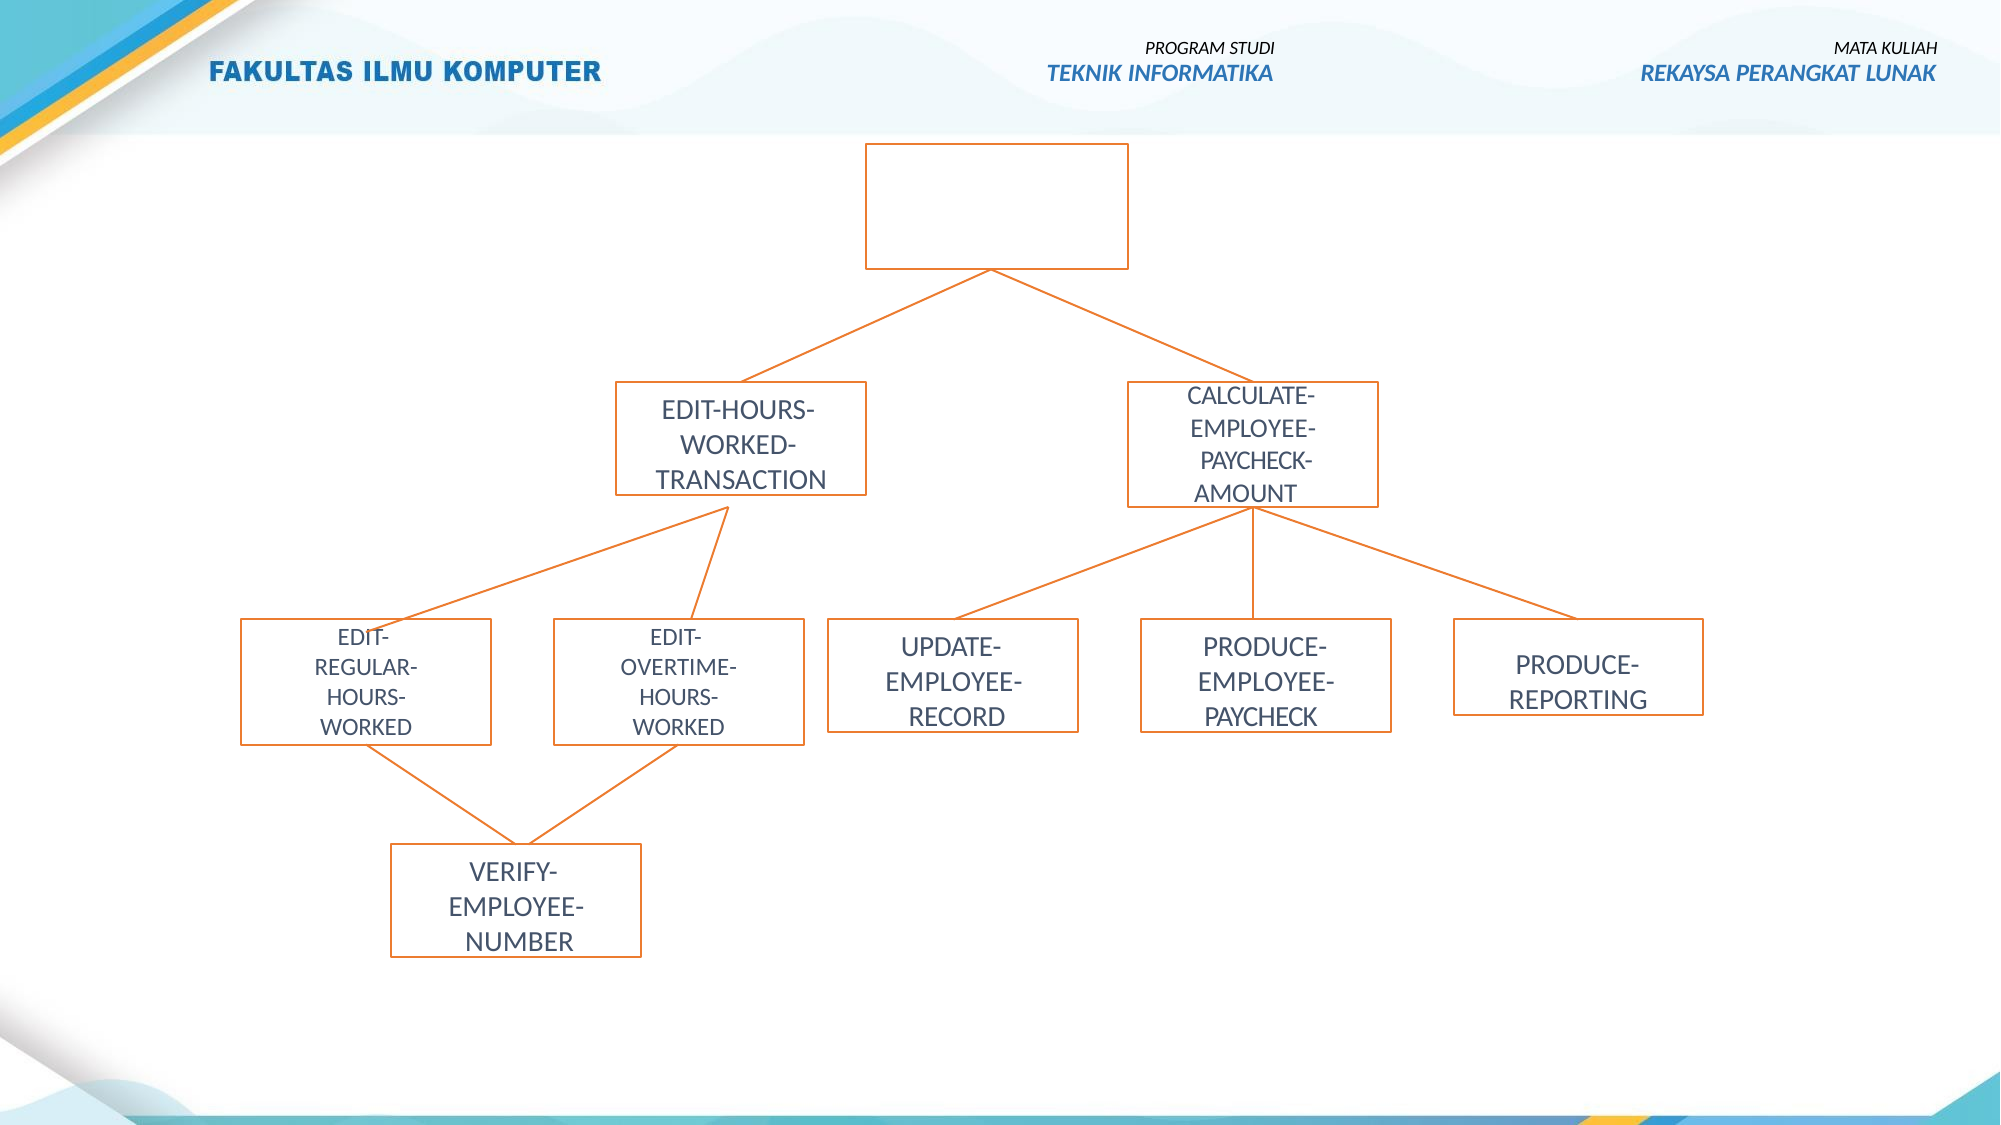

PROGRAM STUDI
TEKNIK INFORMATIKA
MATA KULIAH
REKAYSA PERANGKAT LUNAK

EDIT-HOURS-  WORKED-  TRANSACTION
CALCULATE-
EMPLOYEE-  PAYCHECK-  AMOUNT

EDIT-  REGULAR-  HOURS-  WORKED
EDIT-  OVERTIME-  HOURS-  WORKED

UPDATE-  EMPLOYEE-  RECORD
PRODUCE-  EMPLOYEE-  PAYCHECK
PRODUCE-  REPORTING
VERIFY-  EMPLOYEE-  NUMBER